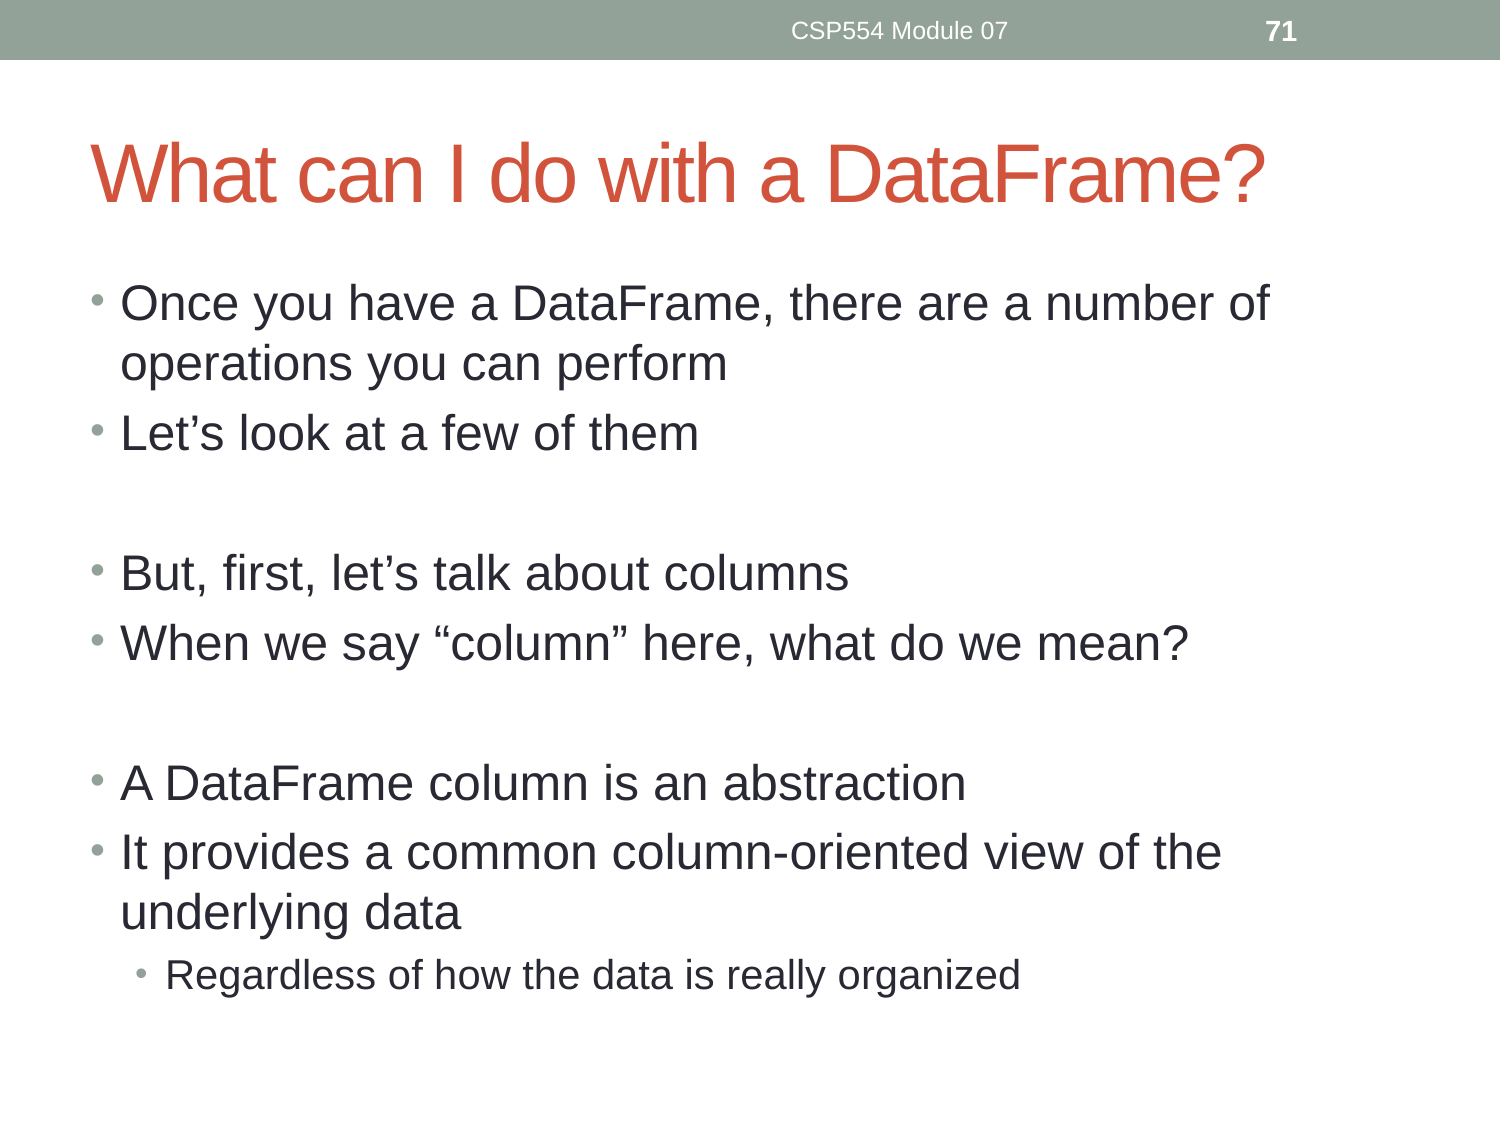

CSP554 Module 07
71
# What can I do with a DataFrame?
Once you have a DataFrame, there are a number of operations you can perform
Let’s look at a few of them

But, first, let’s talk about columns
When we say “column” here, what do we mean?

A DataFrame column is an abstraction
It provides a common column-oriented view of the underlying data
Regardless of how the data is really organized